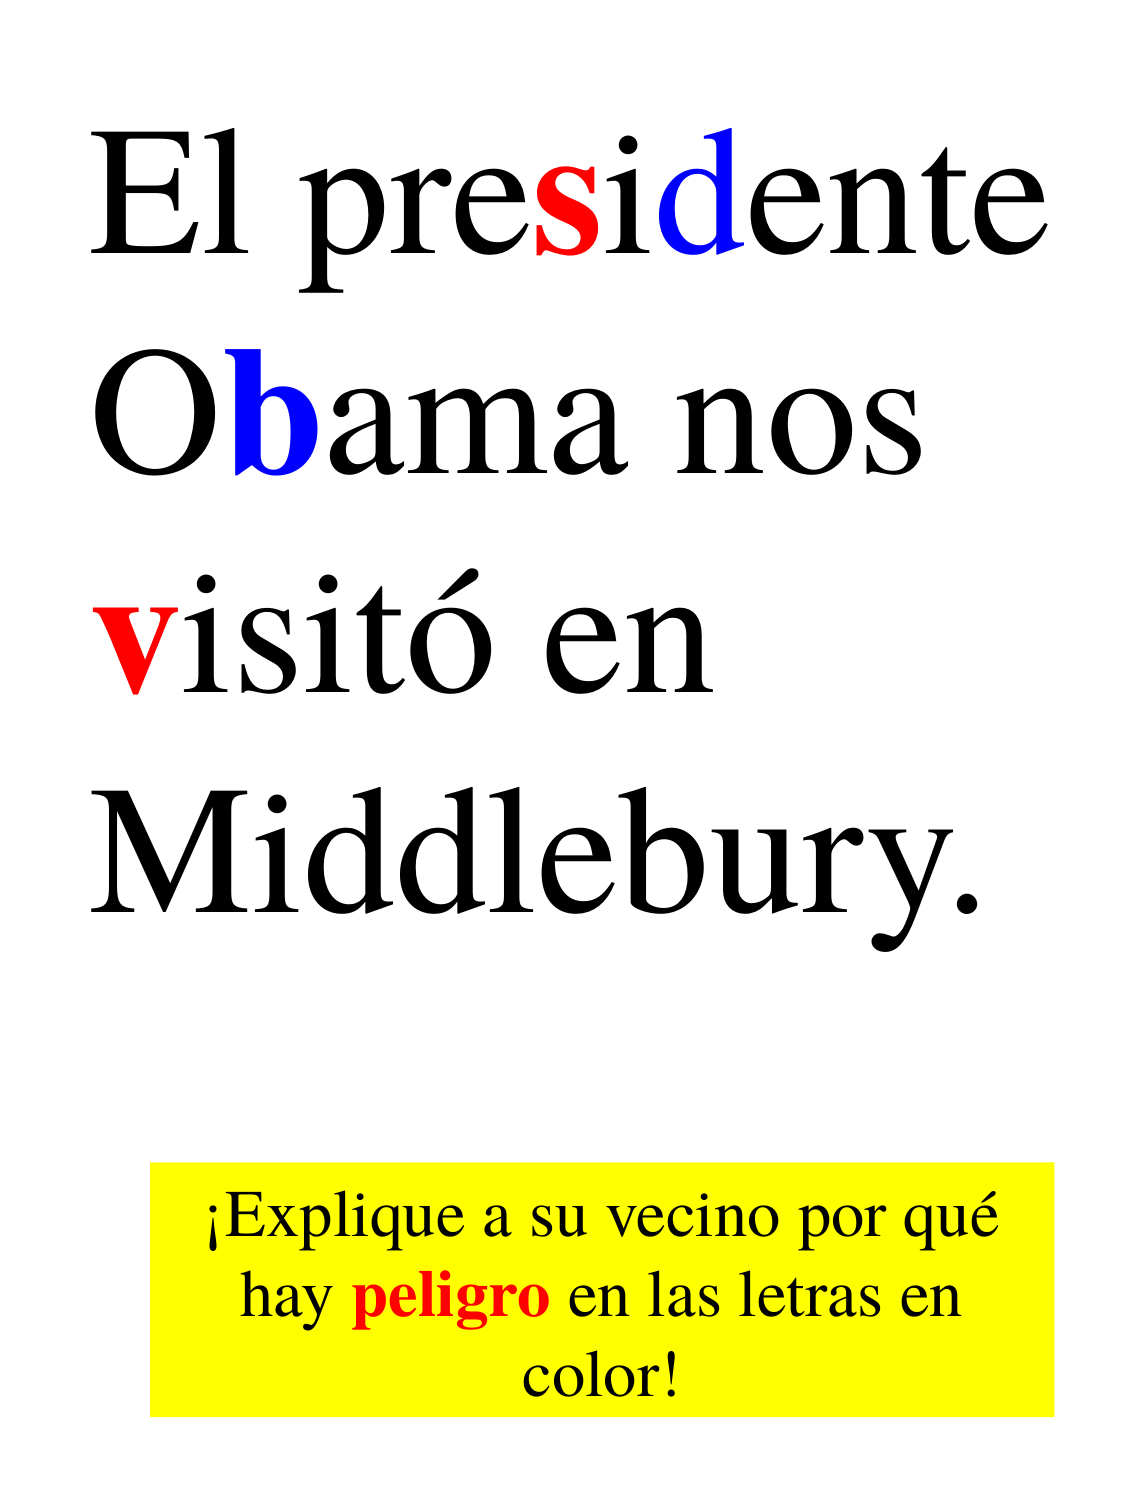

El presidente Obama nos visitó en
Middlebury.
¡Explique a su vecino por qué hay peligro en las letras en color!